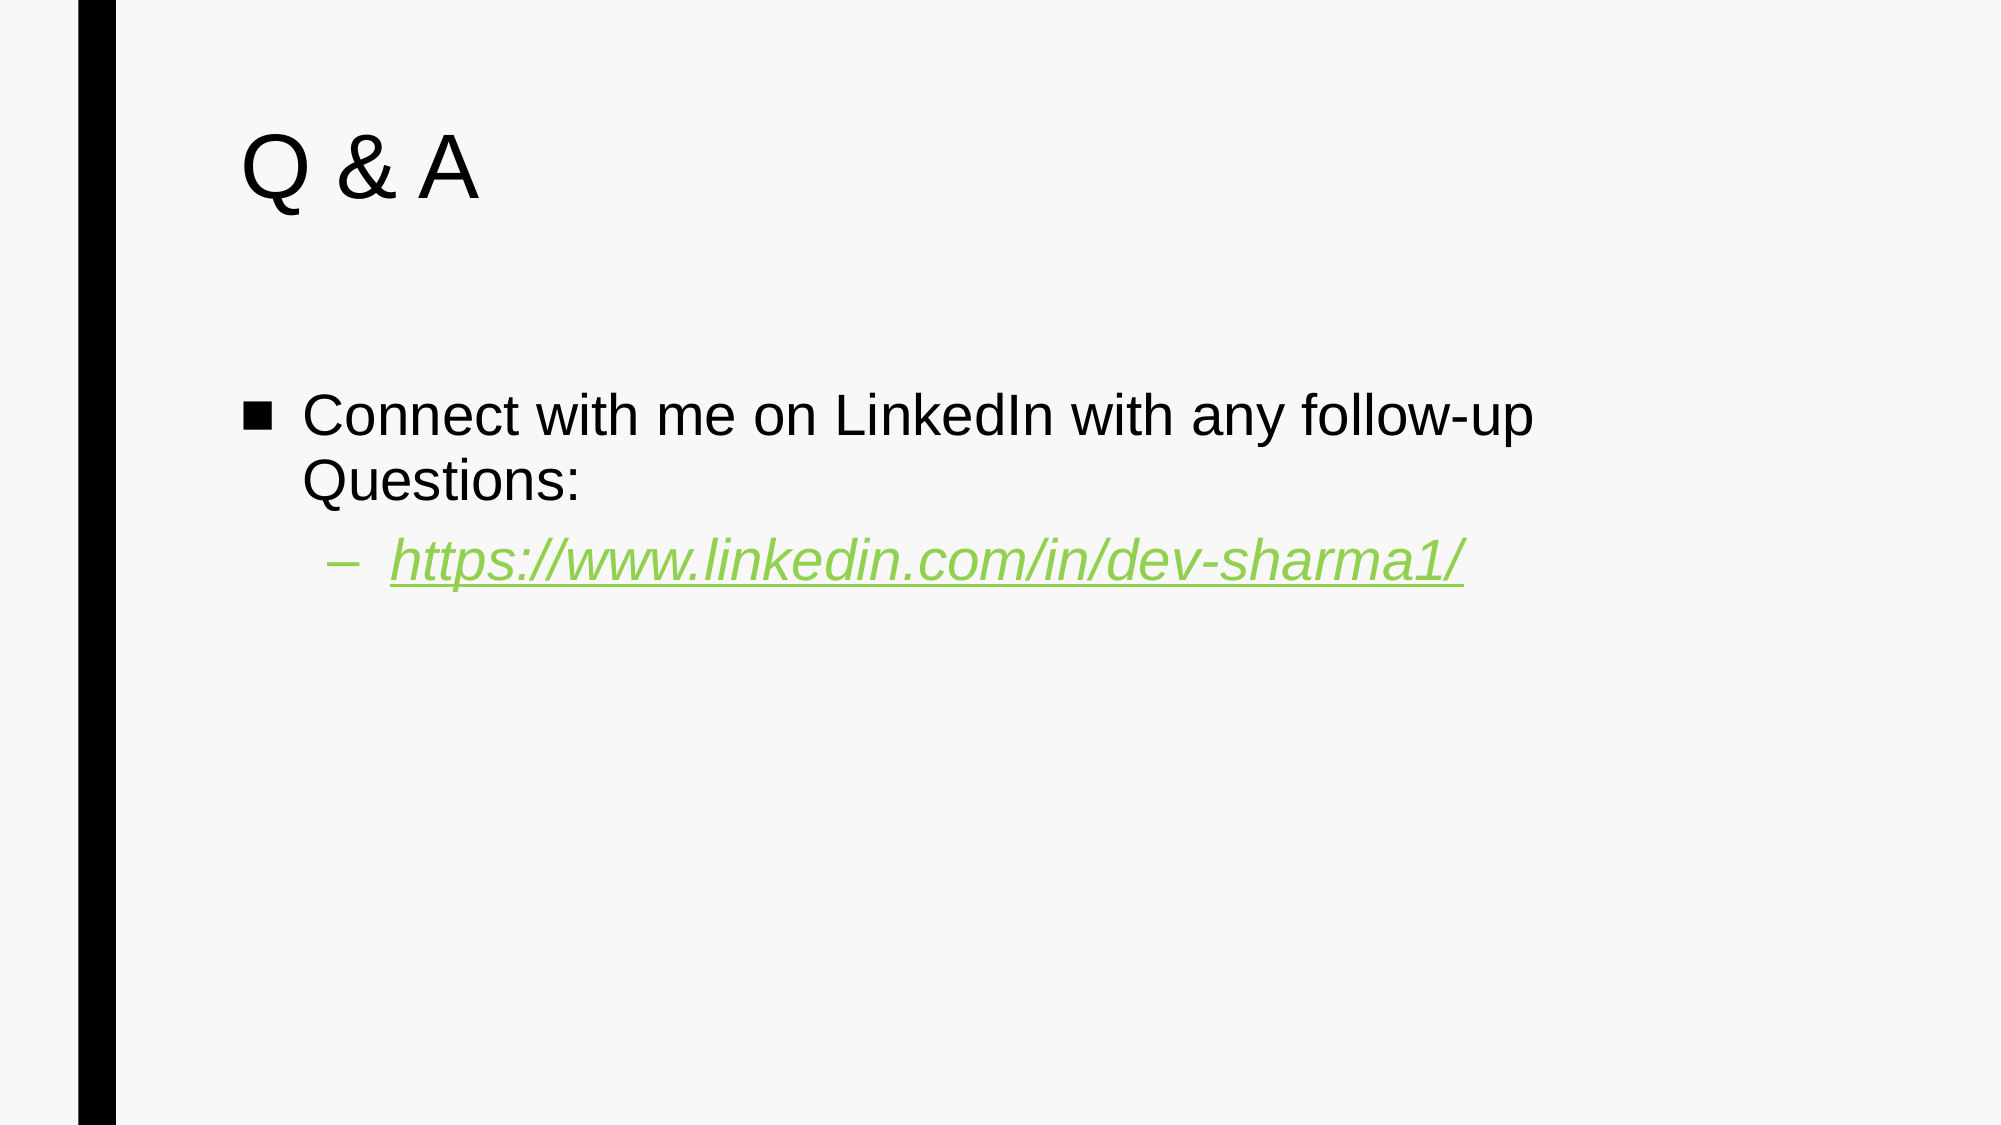

# Q & A
Connect with me on LinkedIn with any follow-up Questions:
https://www.linkedin.com/in/dev-sharma1/